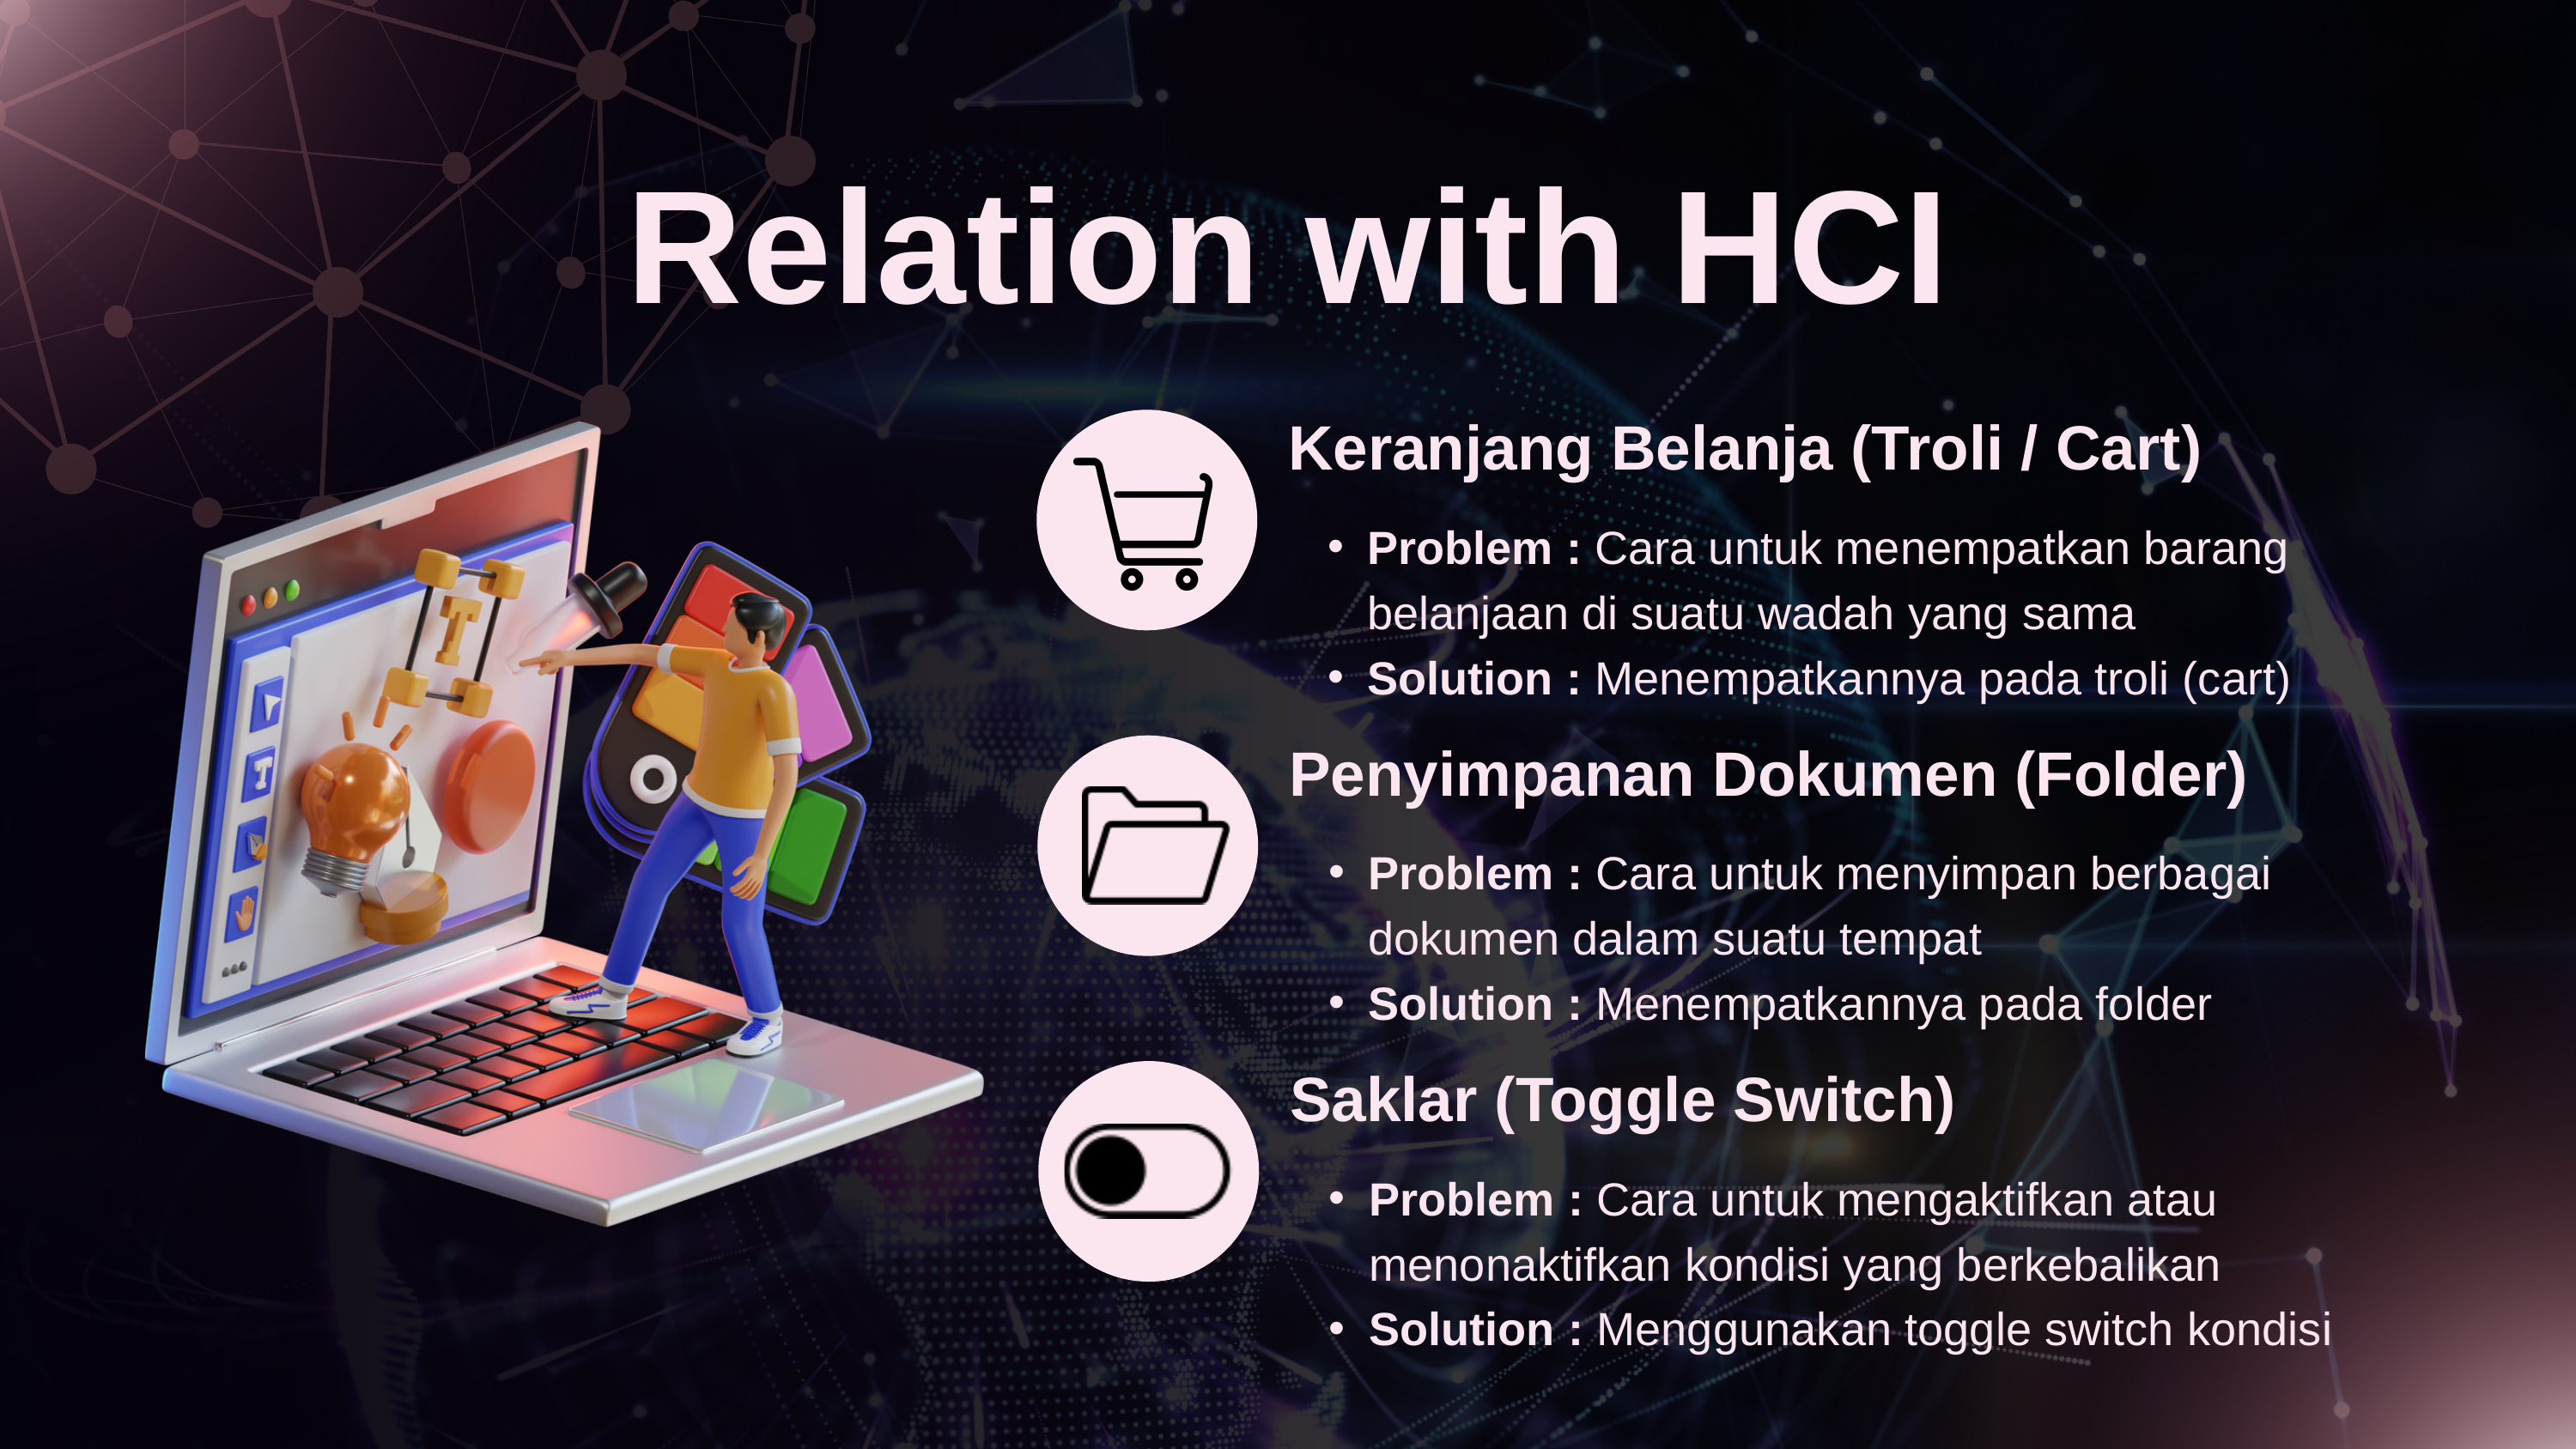

Relation with HCI
Keranjang Belanja (Troli / Cart)

Problem : Cara untuk menempatkan barang belanjaan di suatu wadah yang sama
Solution : Menempatkannya pada troli (cart)

Penyimpanan Dokumen (Folder)

Problem : Cara untuk menyimpan berbagai dokumen dalam suatu tempat
Solution : Menempatkannya pada folder
Saklar (Toggle Switch)

Problem : Cara untuk mengaktifkan atau menonaktifkan kondisi yang berkebalikan
Solution : Menggunakan toggle switch kondisi